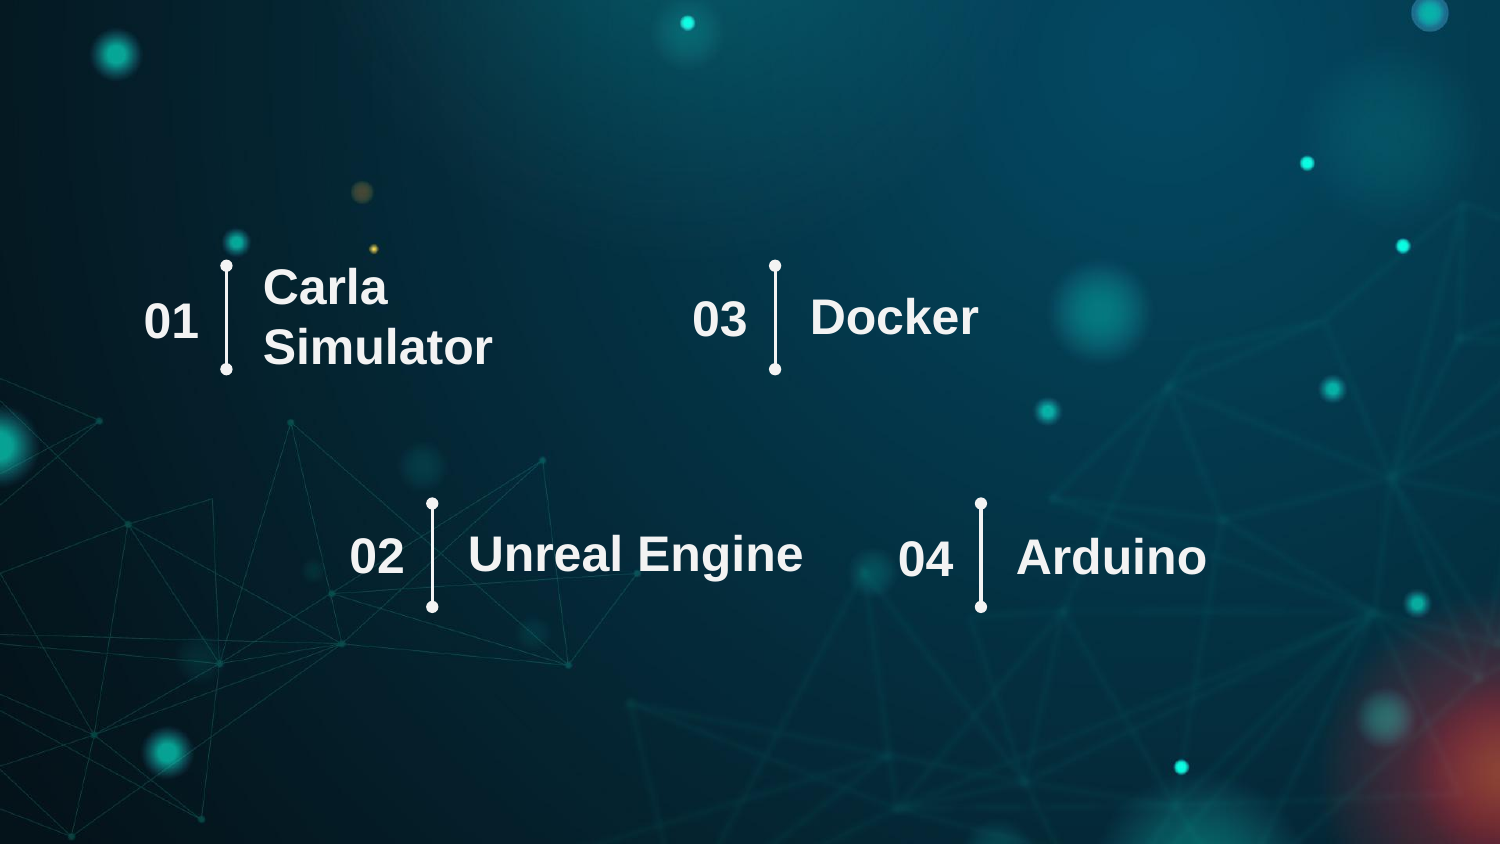

# Carla Simulator
Docker
03
01
Unreal Engine
02
Arduino
04